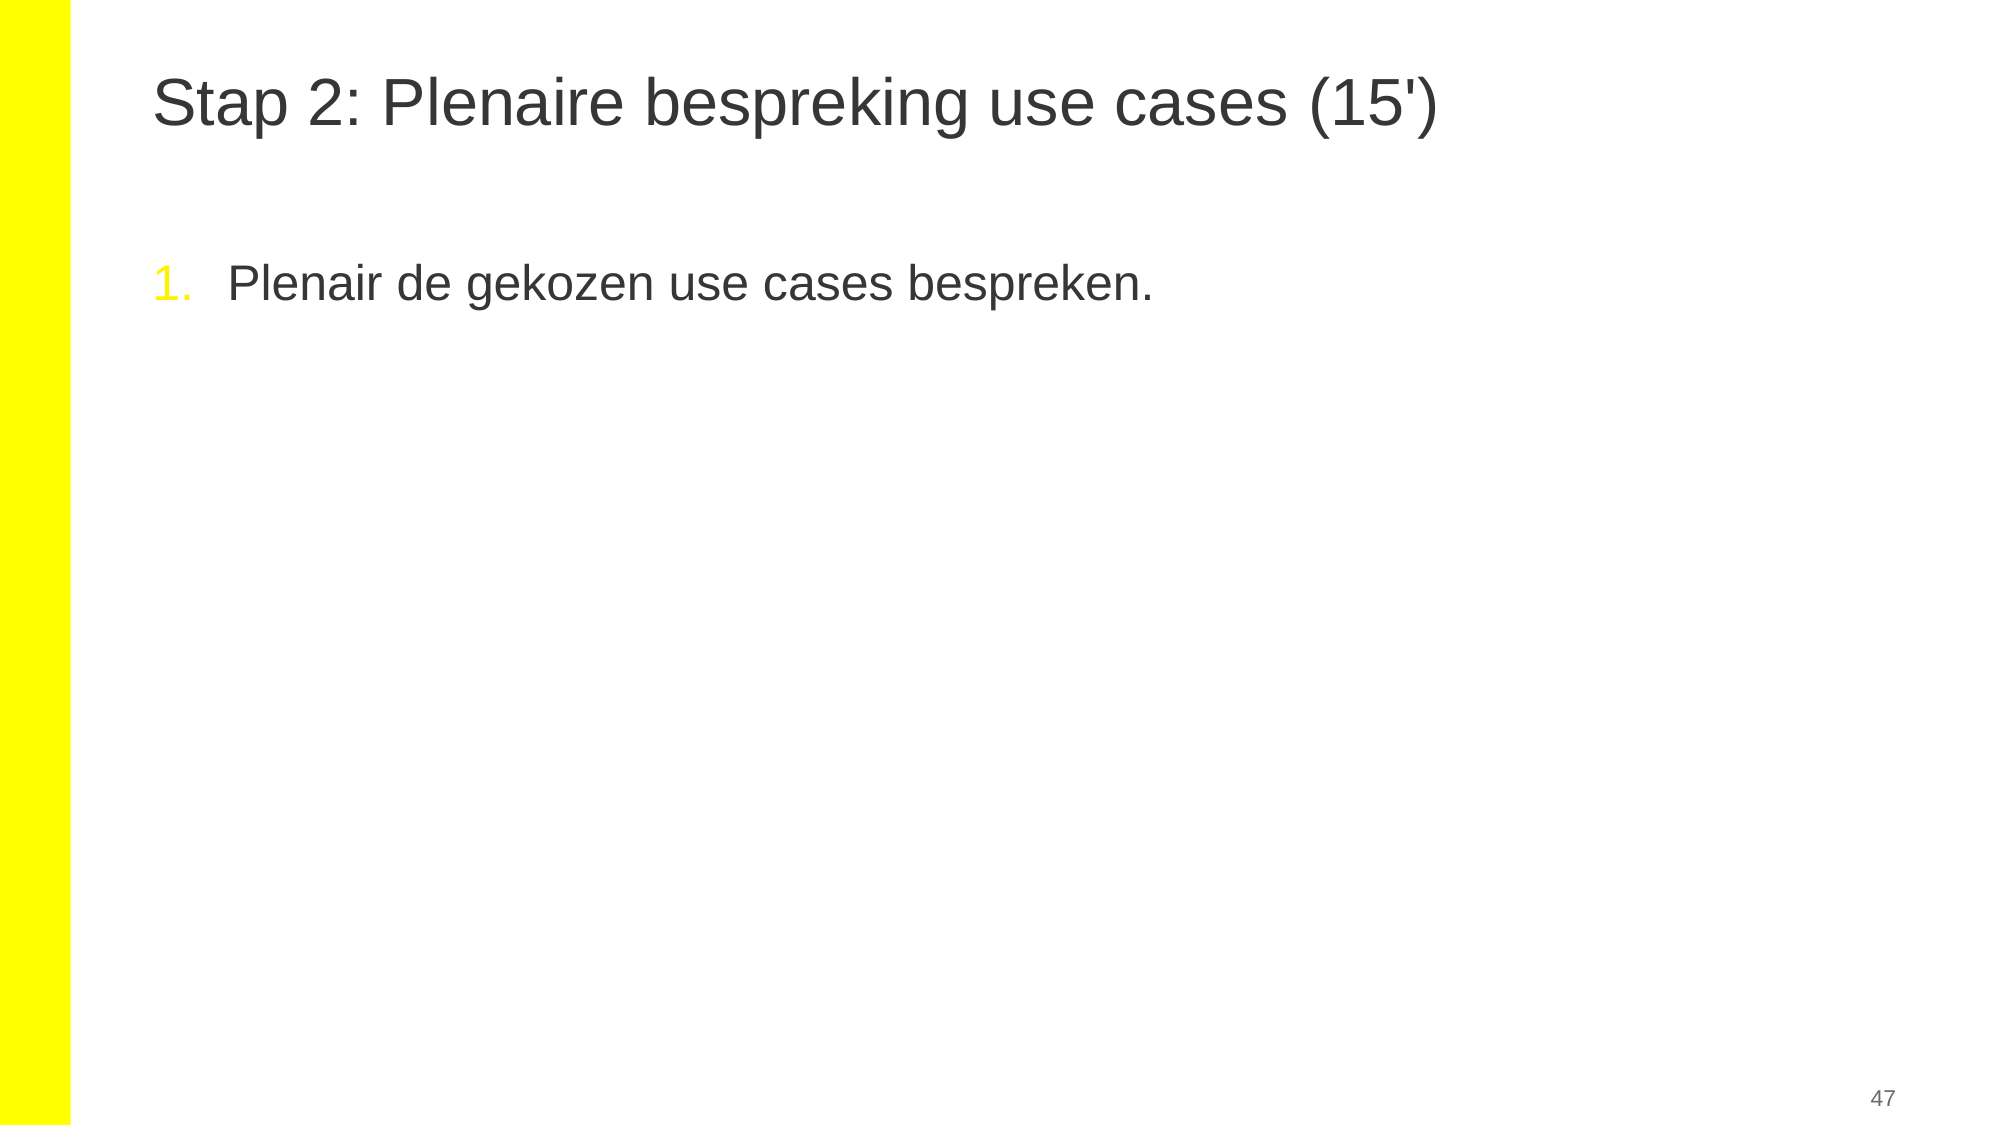

# Stap 2: Plenaire bespreking use cases (15')
Plenair de gekozen use cases bespreken.
47